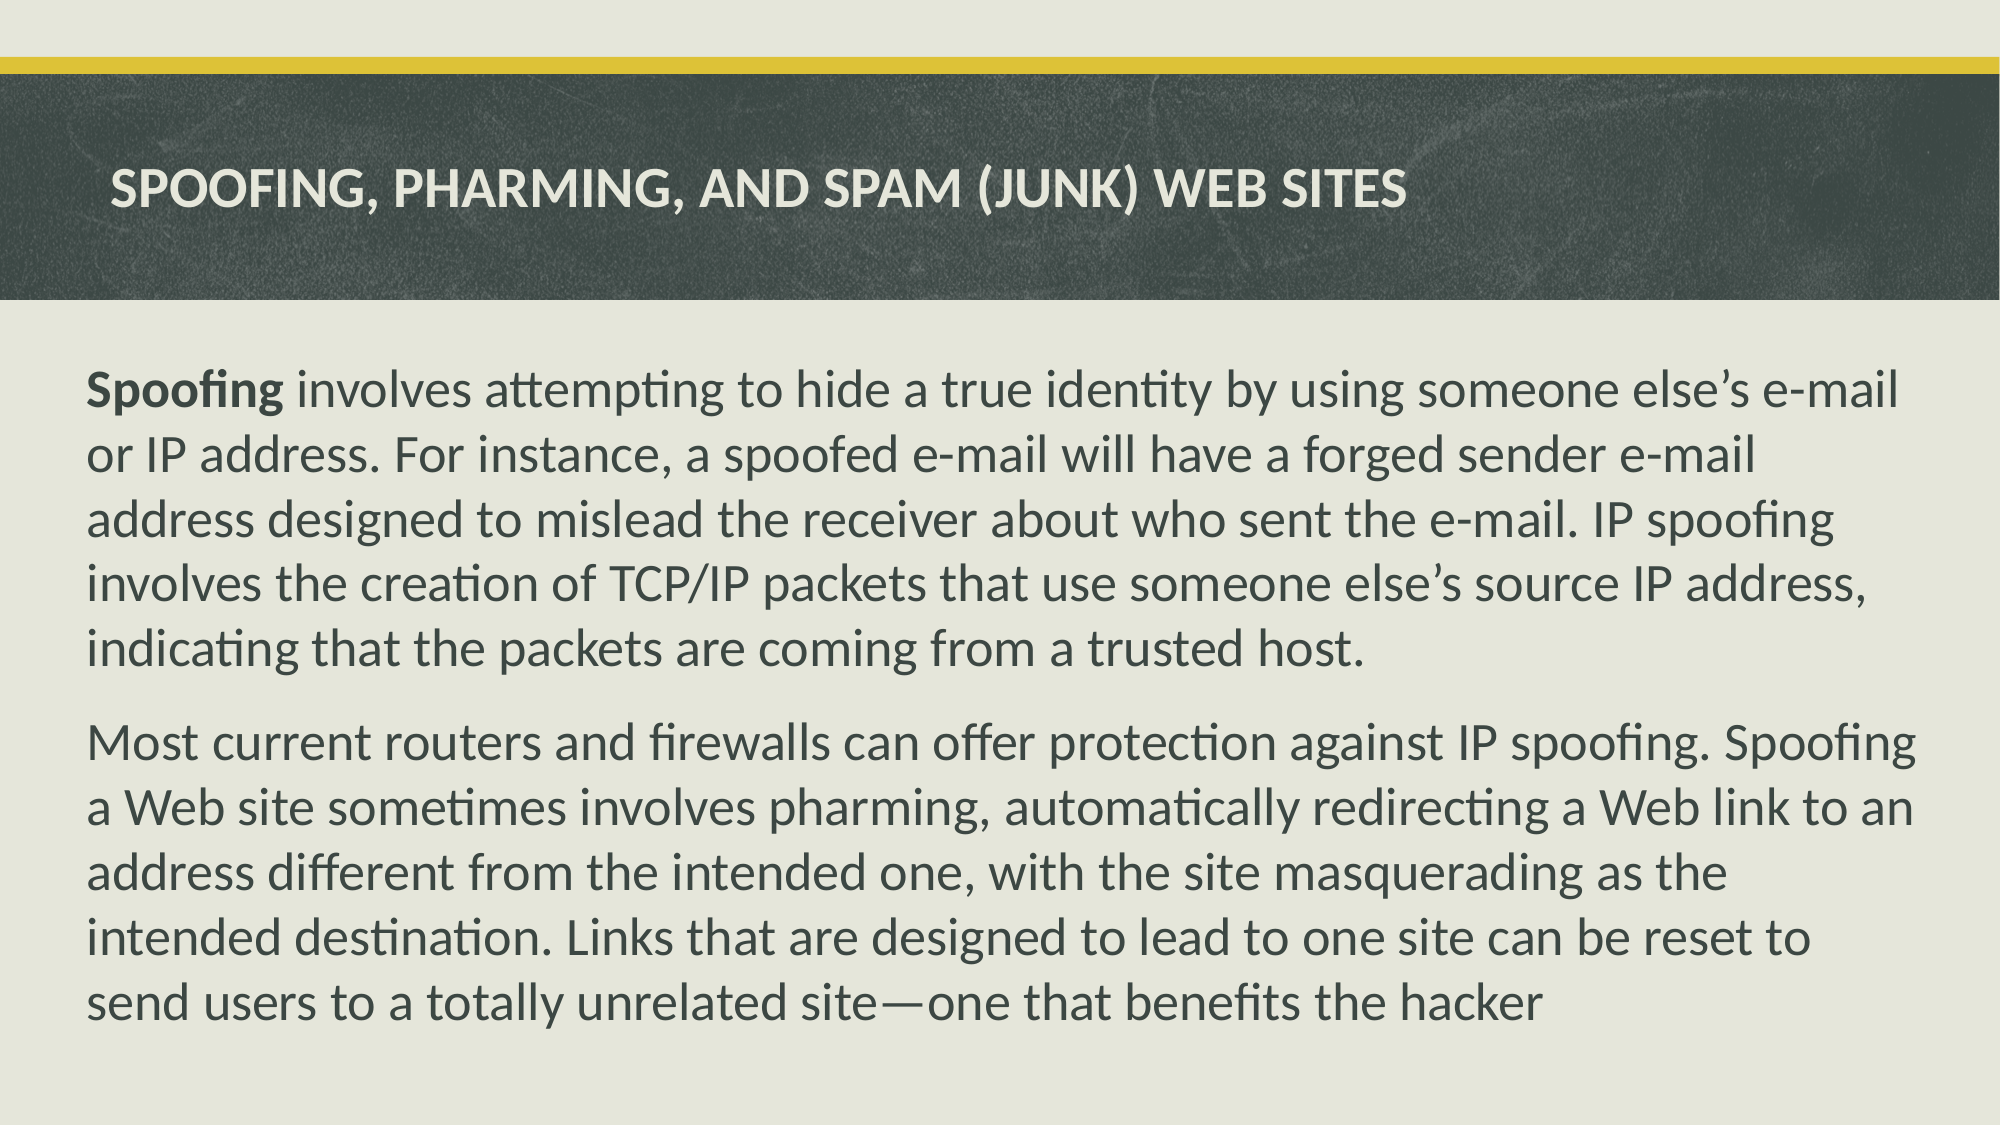

# SPOOFING, PHARMING, AND SPAM (JUNK) WEB SITES
Spoofing involves attempting to hide a true identity by using someone else’s e-mail or IP address. For instance, a spoofed e-mail will have a forged sender e-mail address designed to mislead the receiver about who sent the e-mail. IP spoofing involves the creation of TCP/IP packets that use someone else’s source IP address, indicating that the packets are coming from a trusted host.
Most current routers and firewalls can offer protection against IP spoofing. Spoofing a Web site sometimes involves pharming, automatically redirecting a Web link to an address different from the intended one, with the site masquerading as the intended destination. Links that are designed to lead to one site can be reset to send users to a totally unrelated site—one that benefits the hacker